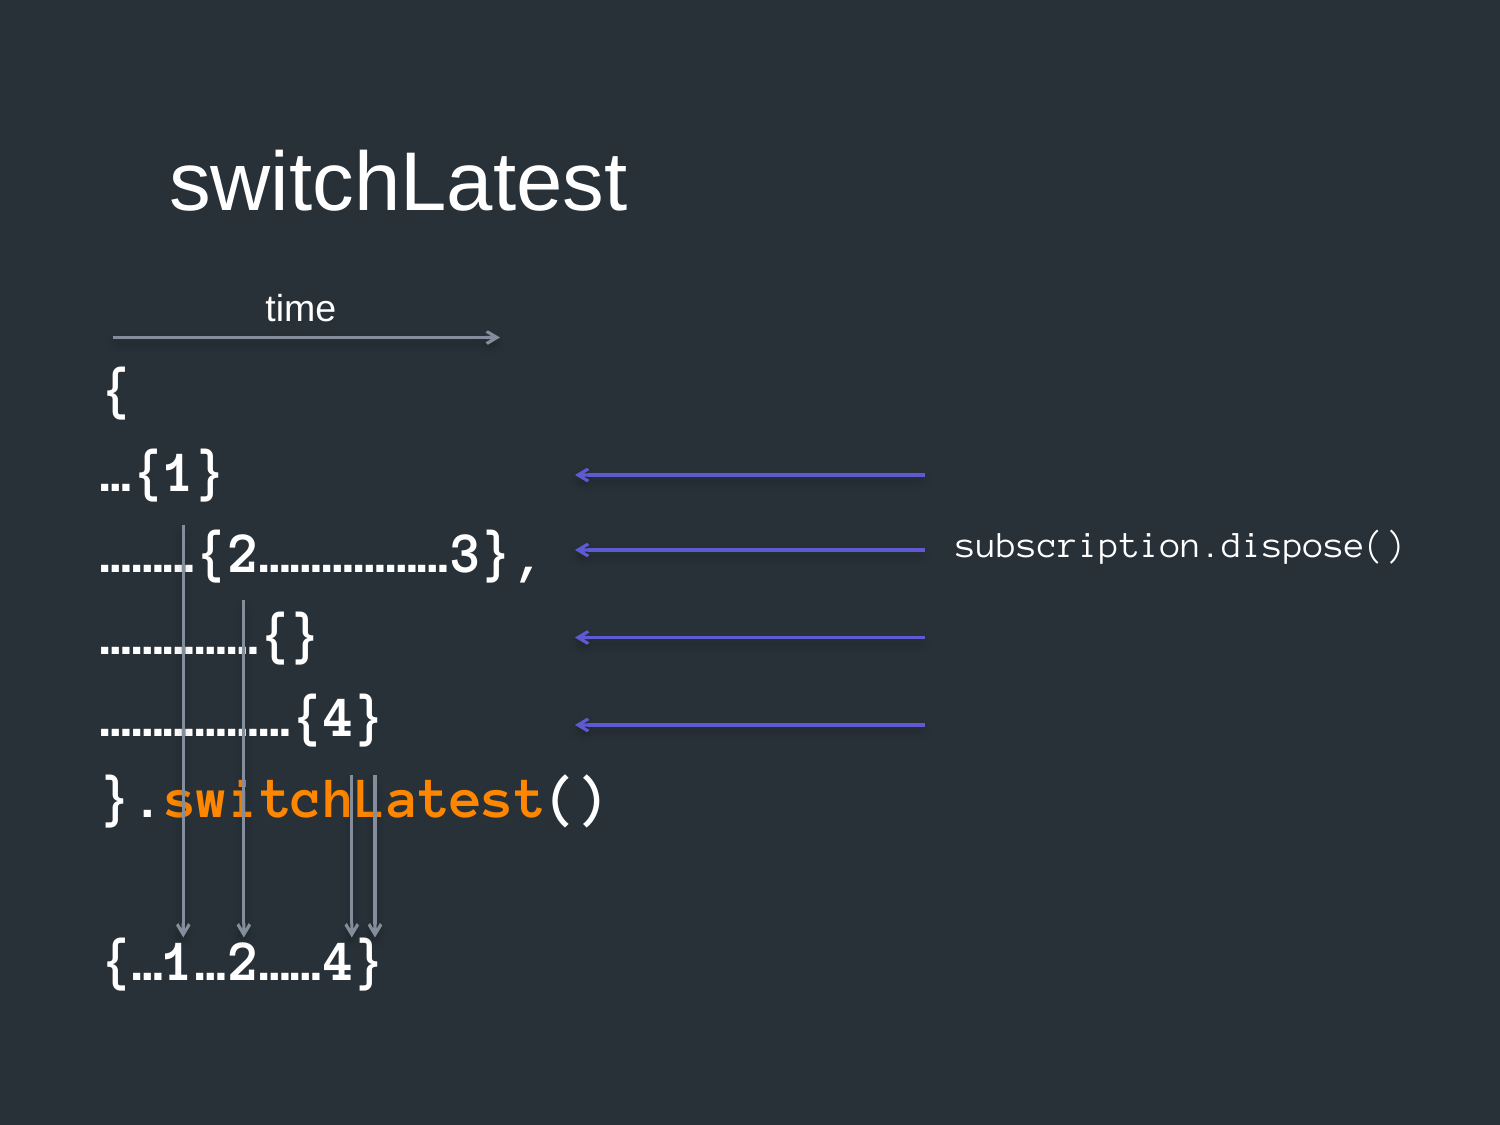

# switchLatest

{
…{1}
………{2………………3},
……………{}
………………{4}
}.switchLatest()

{…1…2……4}

time
subscription.dispose()